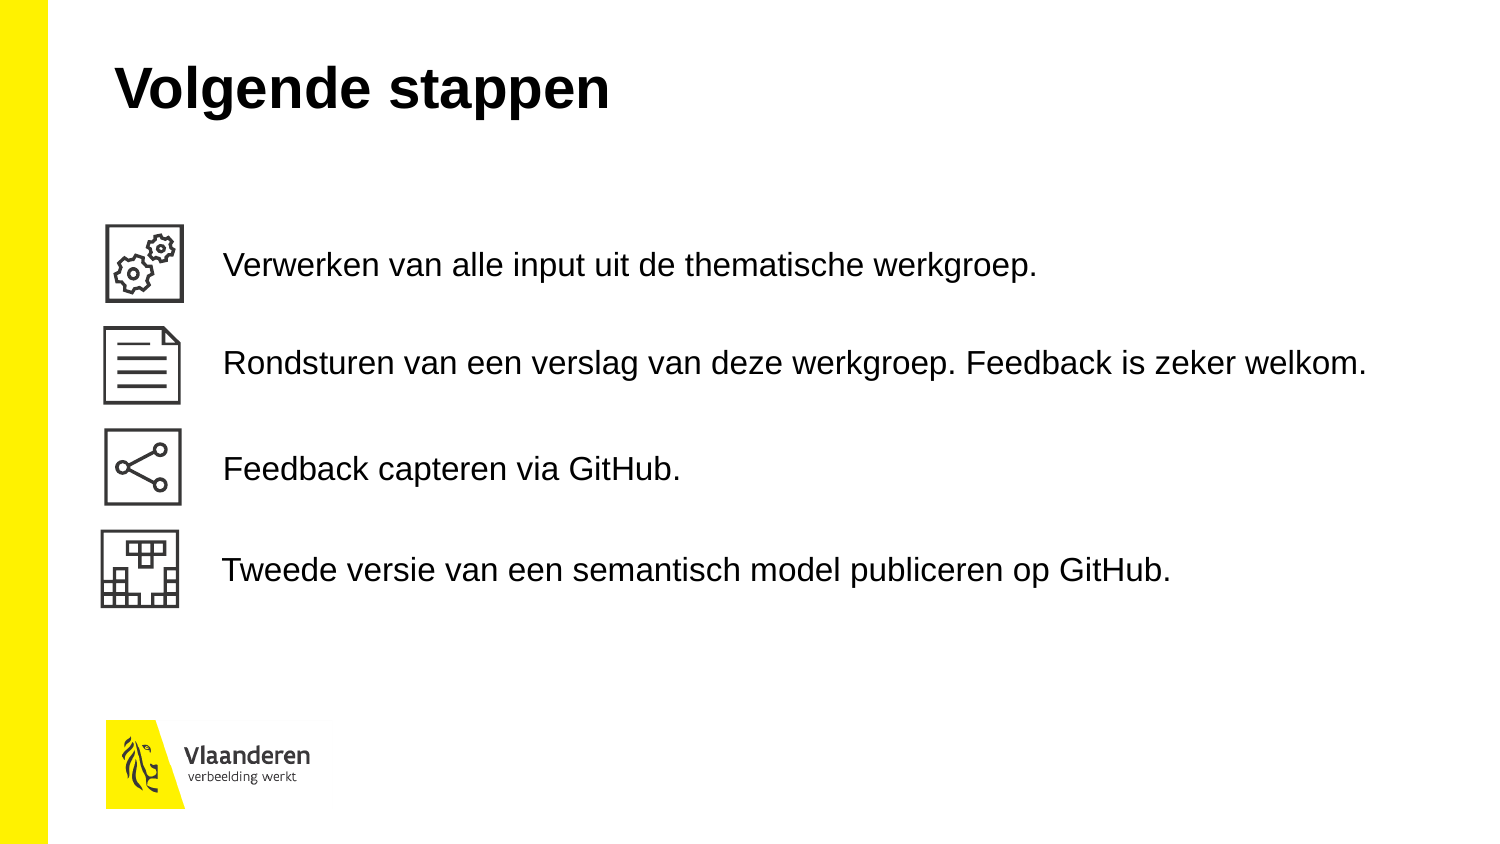

Volgende stappen

Verwerken van alle input uit de thematische werkgroep.

Rondsturen van een verslag van deze werkgroep. Feedback is zeker welkom.

Feedback capteren via GitHub.

Tweede versie van een semantisch model publiceren op GitHub.